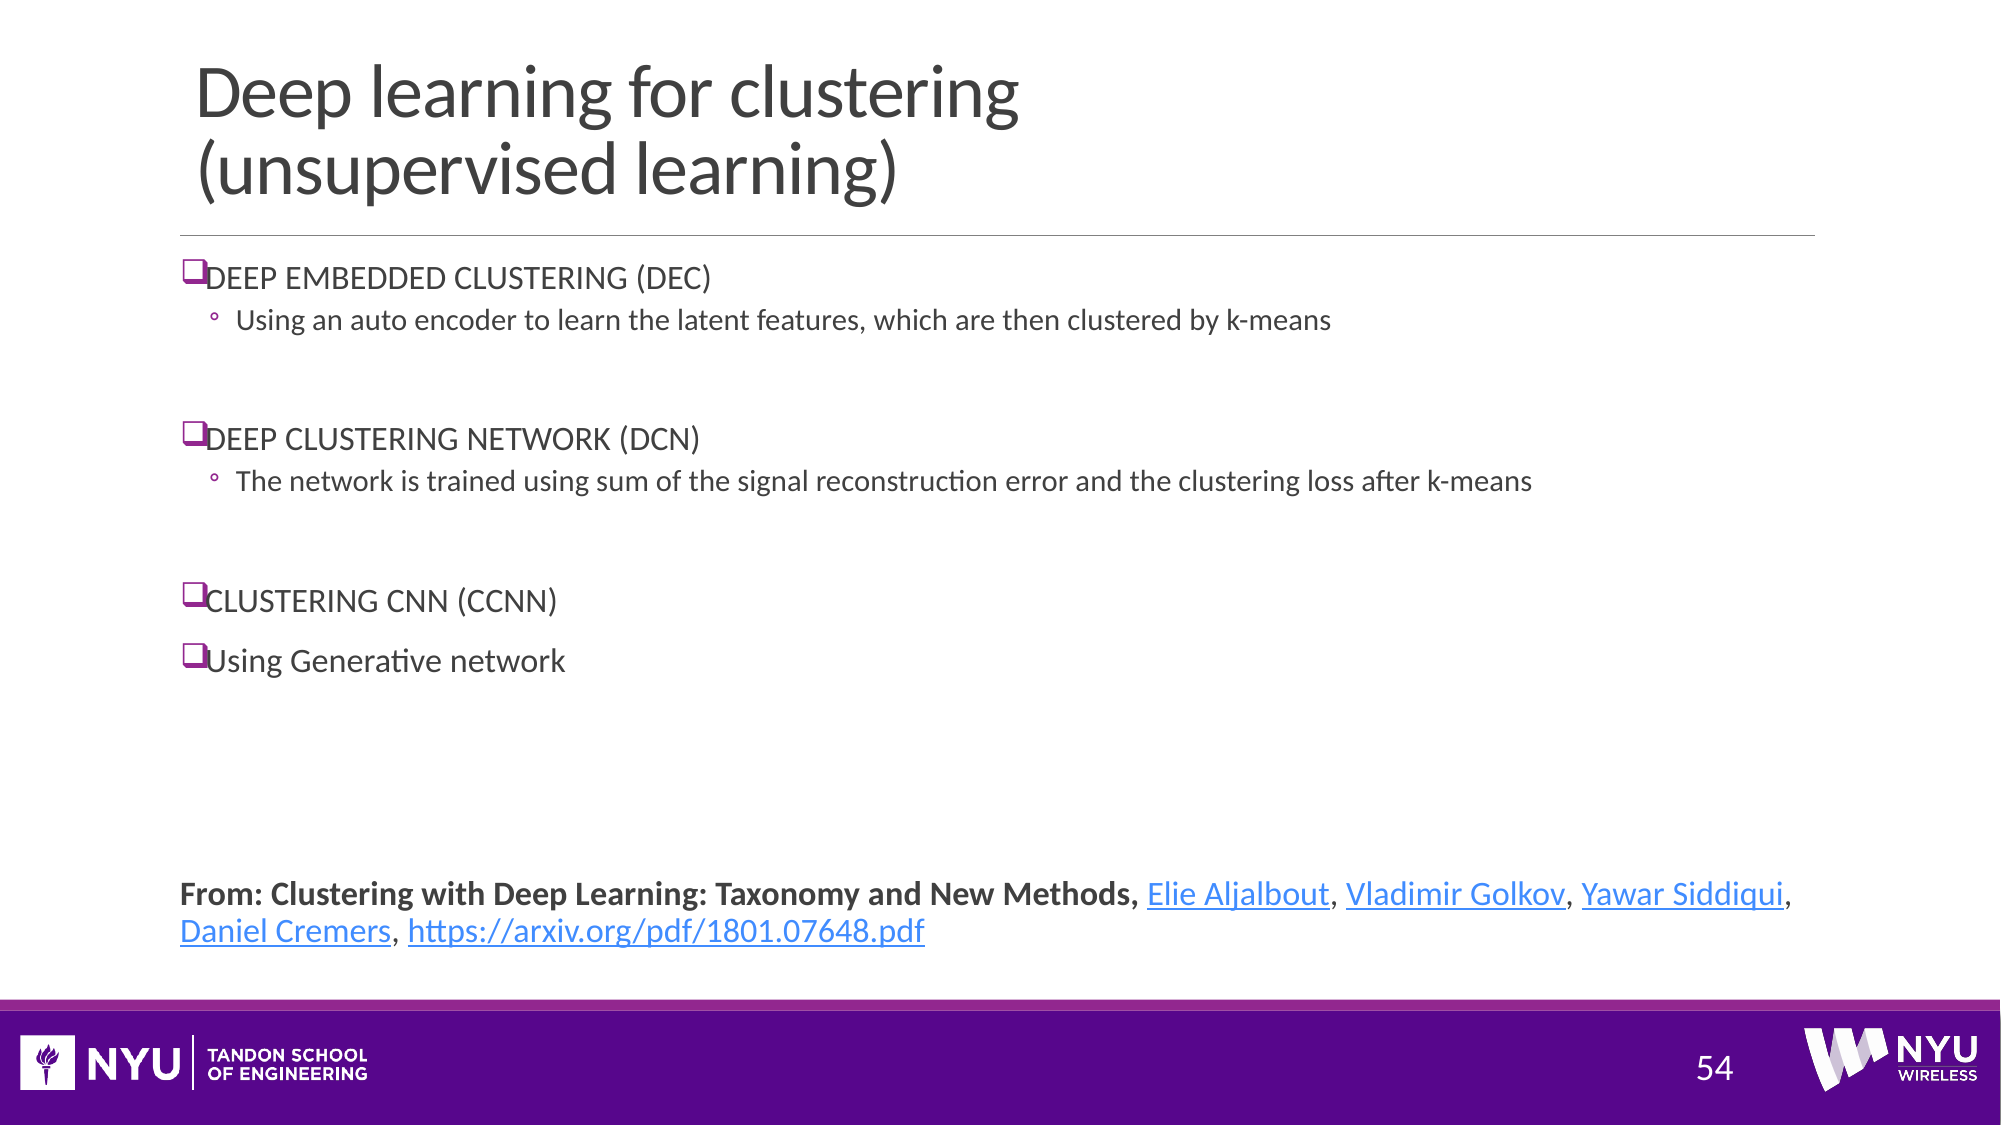

# Deep learning for clustering (unsupervised learning)
DEEP EMBEDDED CLUSTERING (DEC)
Using an auto encoder to learn the latent features, which are then clustered by k-means

DEEP CLUSTERING NETWORK (DCN)
The network is trained using sum of the signal reconstruction error and the clustering loss after k-means

CLUSTERING CNN (CCNN)
Using Generative network

From: Clustering with Deep Learning: Taxonomy and New Methods, Elie Aljalbout, Vladimir Golkov, Yawar Siddiqui, Daniel Cremers, https://arxiv.org/pdf/1801.07648.pdf

54